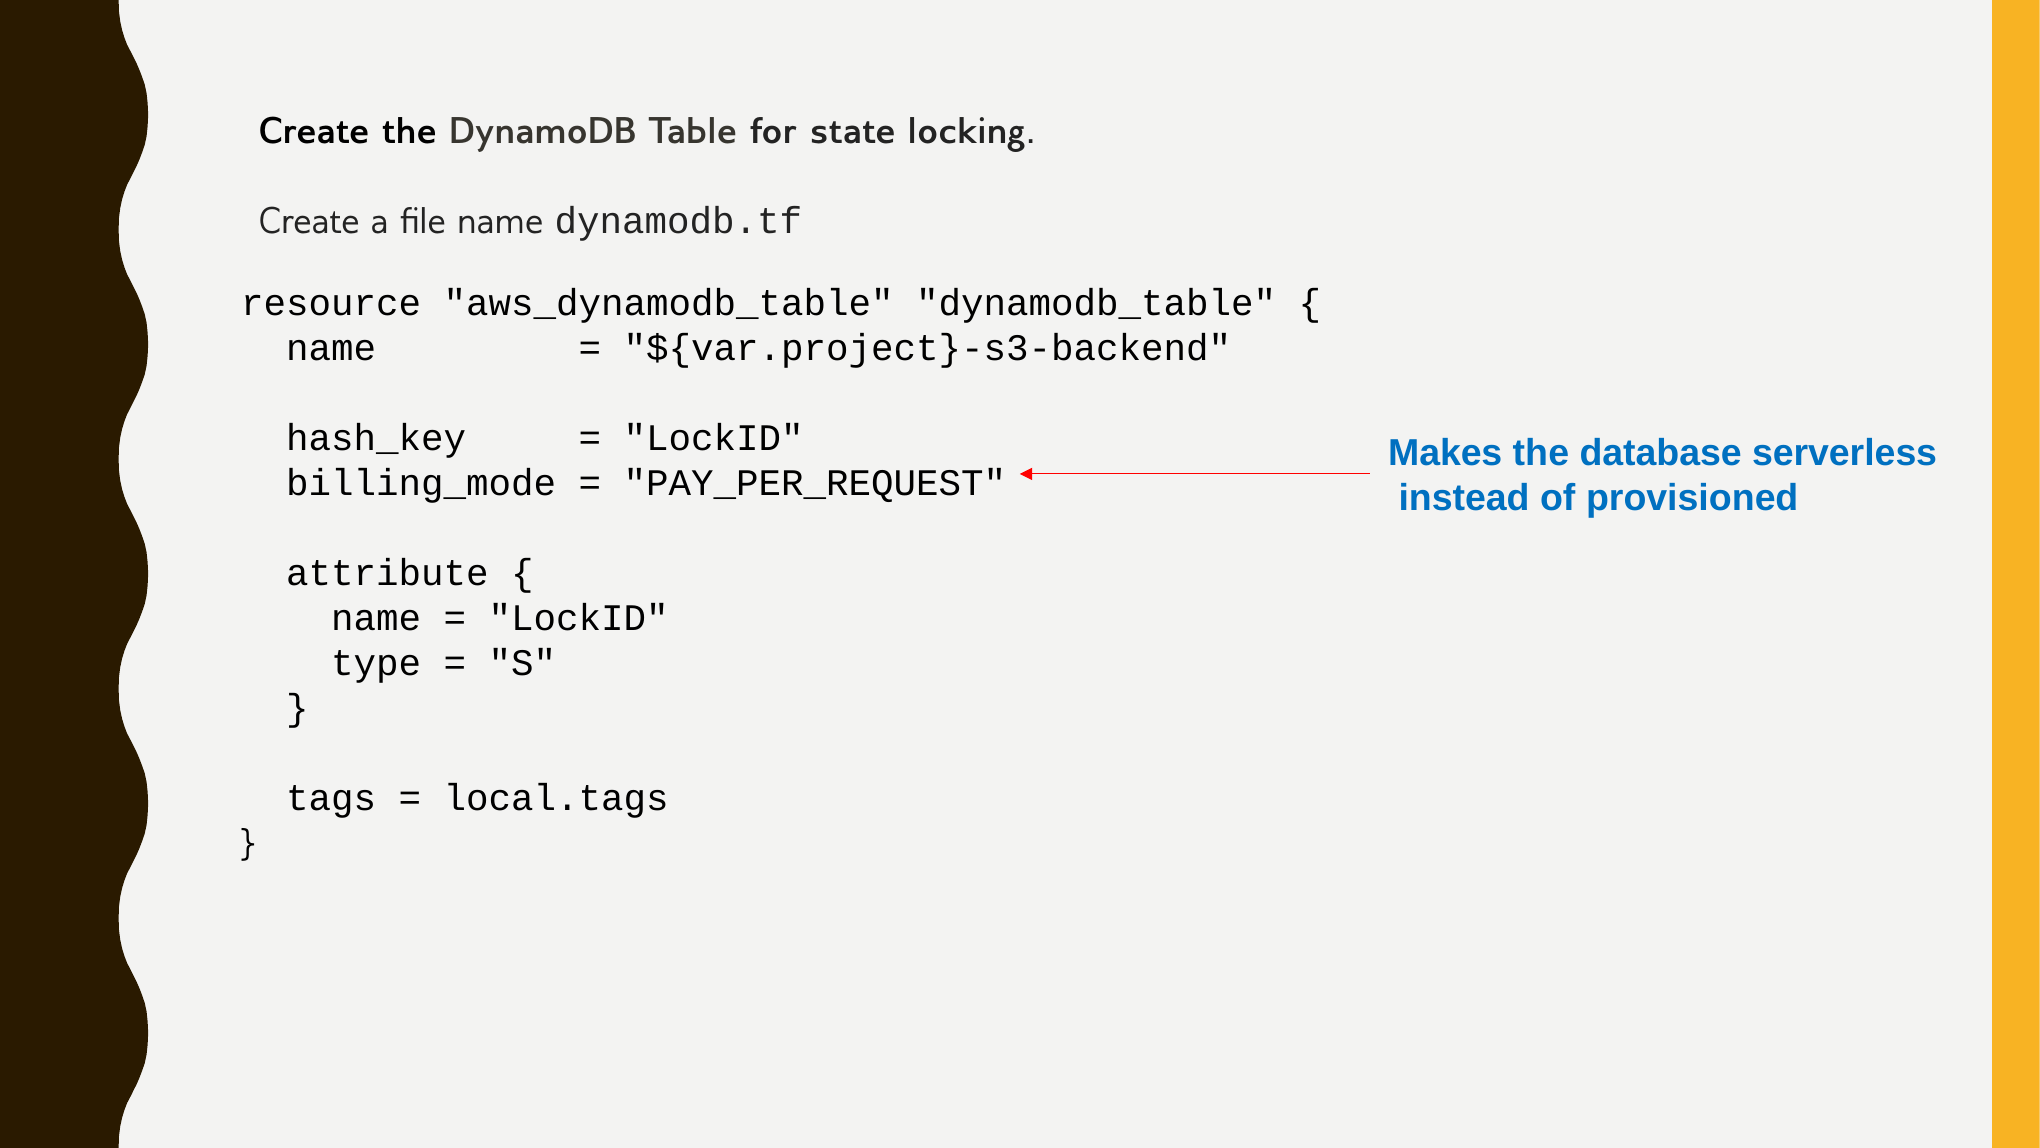

Create the DynamoDB Table for state locking.

Create a file name dynamodb.tf
resource "aws_dynamodb_table" "dynamodb_table" {
  name         = "${var.project}-s3-backend"

  hash_key     = "LockID"
  billing_mode = "PAY_PER_REQUEST"

  attribute {
    name = "LockID"
    type = "S"
  }

  tags = local.tags
}
Makes the database serverless
 instead of provisioned